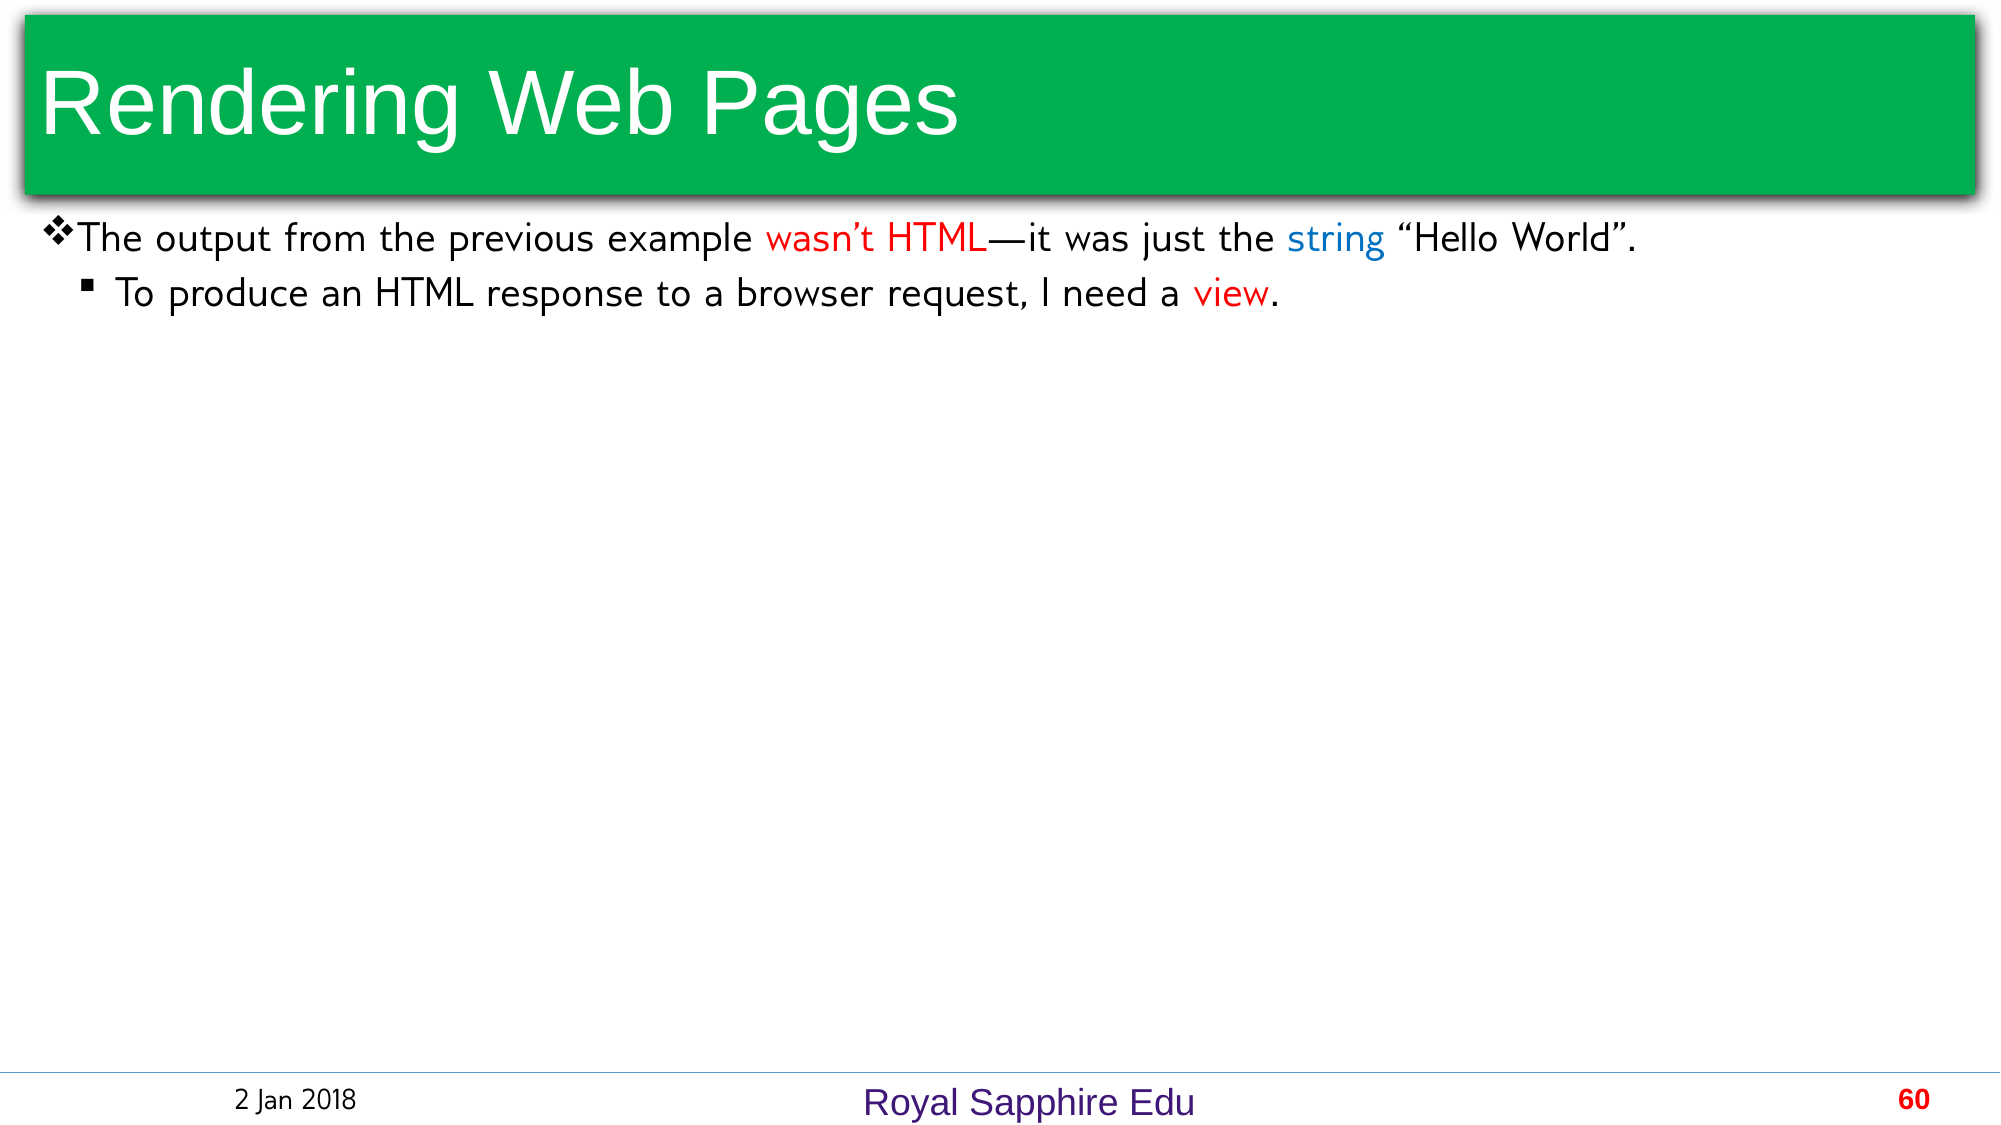

# Rendering Web Pages
The output from the previous example wasn’t HTML—it was just the string “Hello World”.
To produce an HTML response to a browser request, I need a view.
2 Jan 2018
60